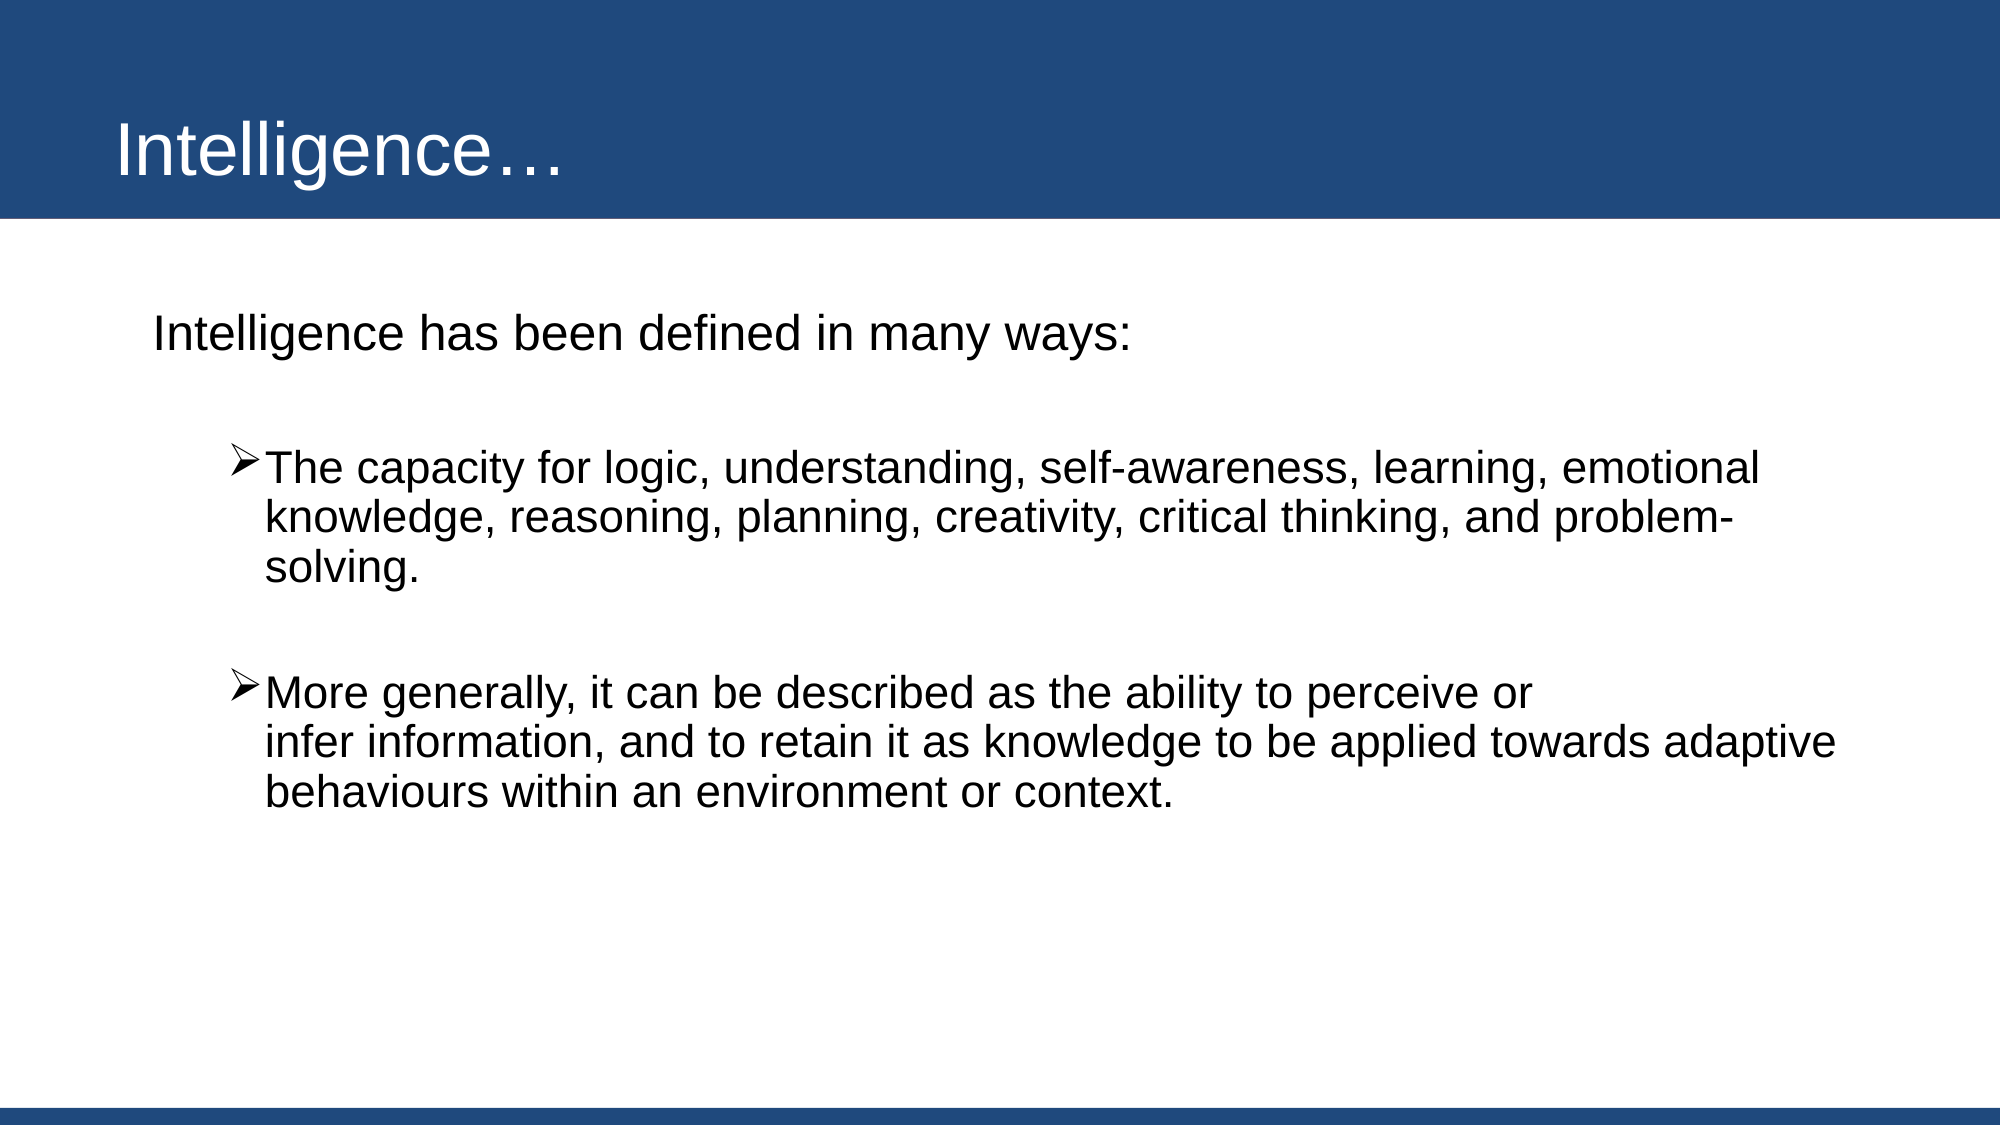

# Intelligence…
Intelligence has been defined in many ways:

The capacity for logic, understanding, self-awareness, learning, emotional knowledge, reasoning, planning, creativity, critical thinking, and problem-solving.

More generally, it can be described as the ability to perceive or infer information, and to retain it as knowledge to be applied towards adaptive behaviours within an environment or context.